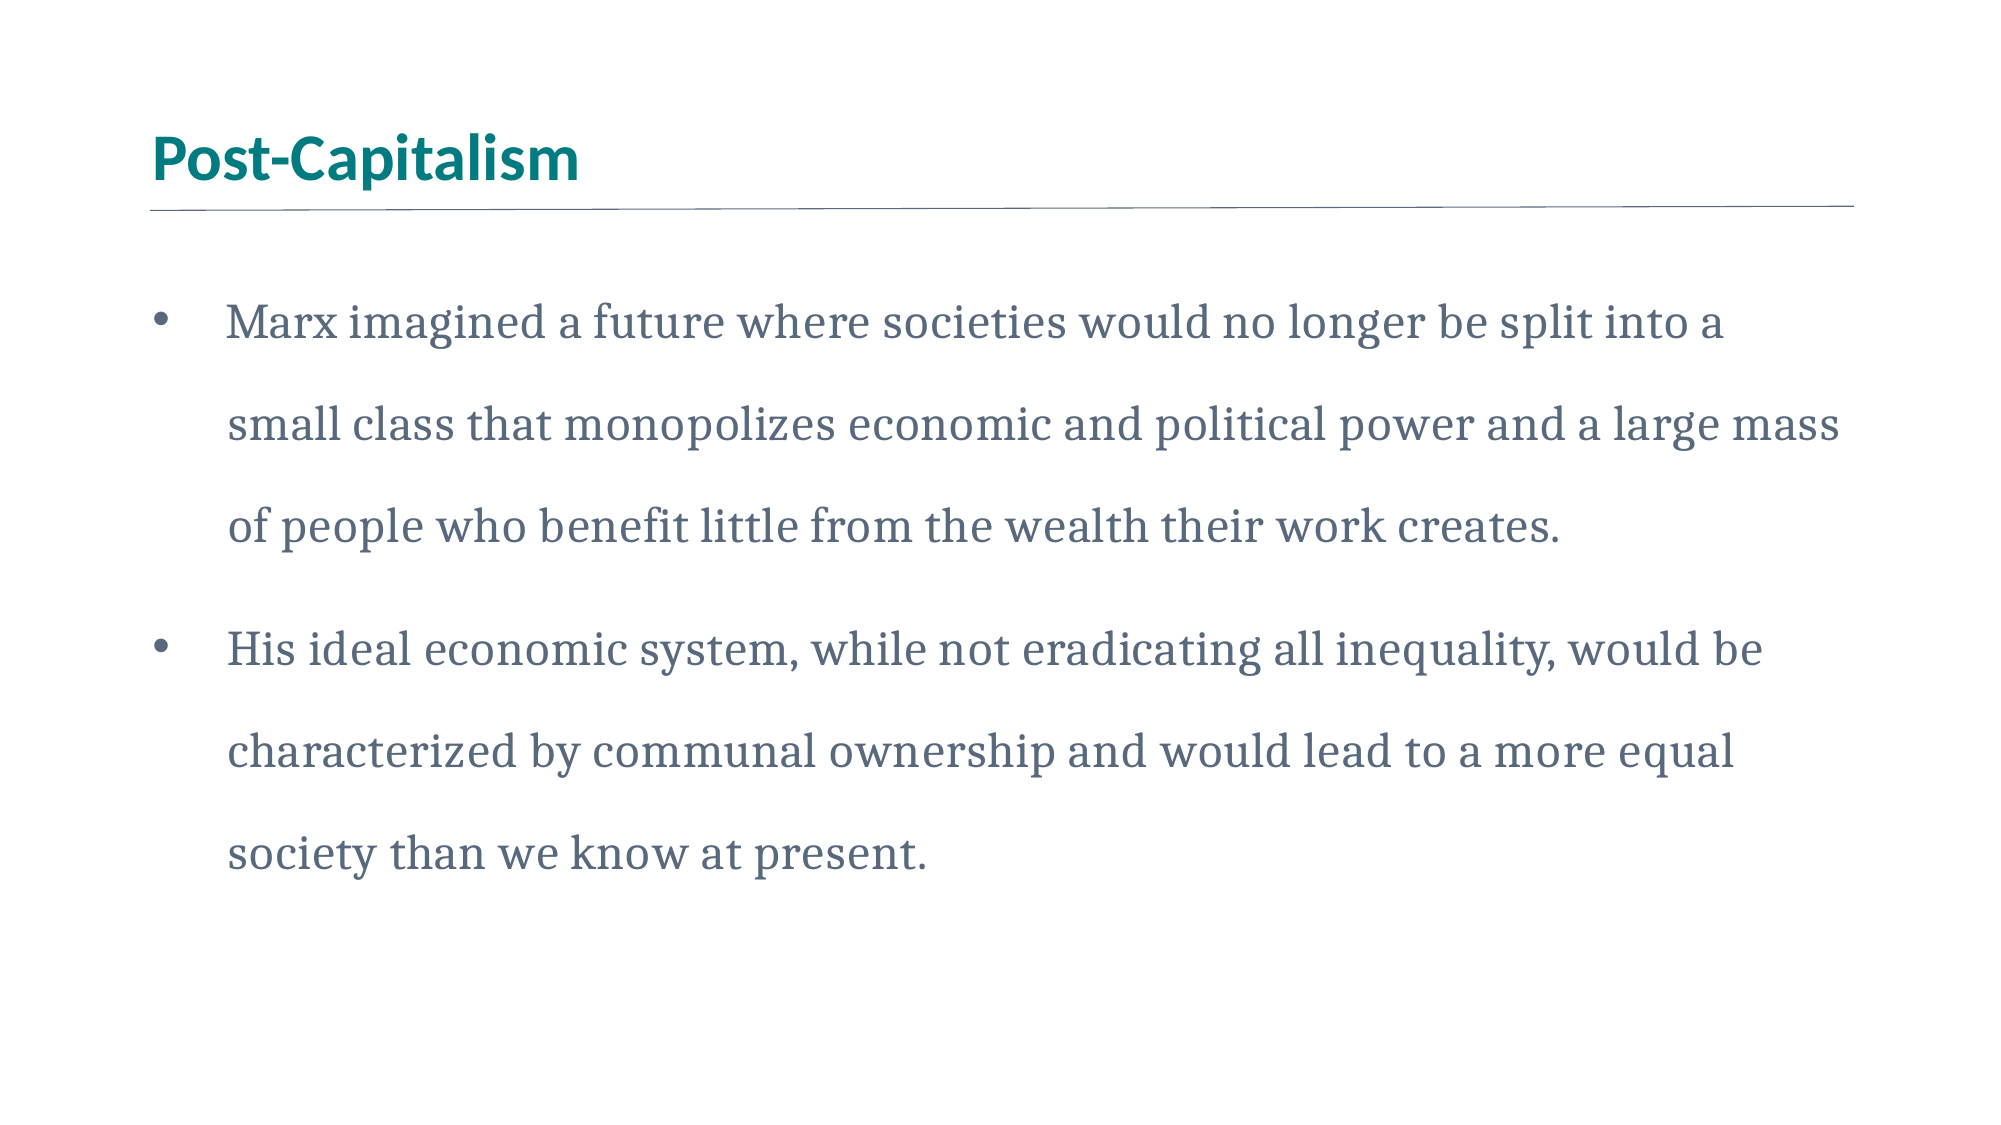

# Post-Capitalism
Marx imagined a future where societies would no longer be split into a small class that monopolizes economic and political power and a large mass of people who benefit little from the wealth their work creates.
His ideal economic system, while not eradicating all inequality, would be characterized by communal ownership and would lead to a more equal society than we know at present.